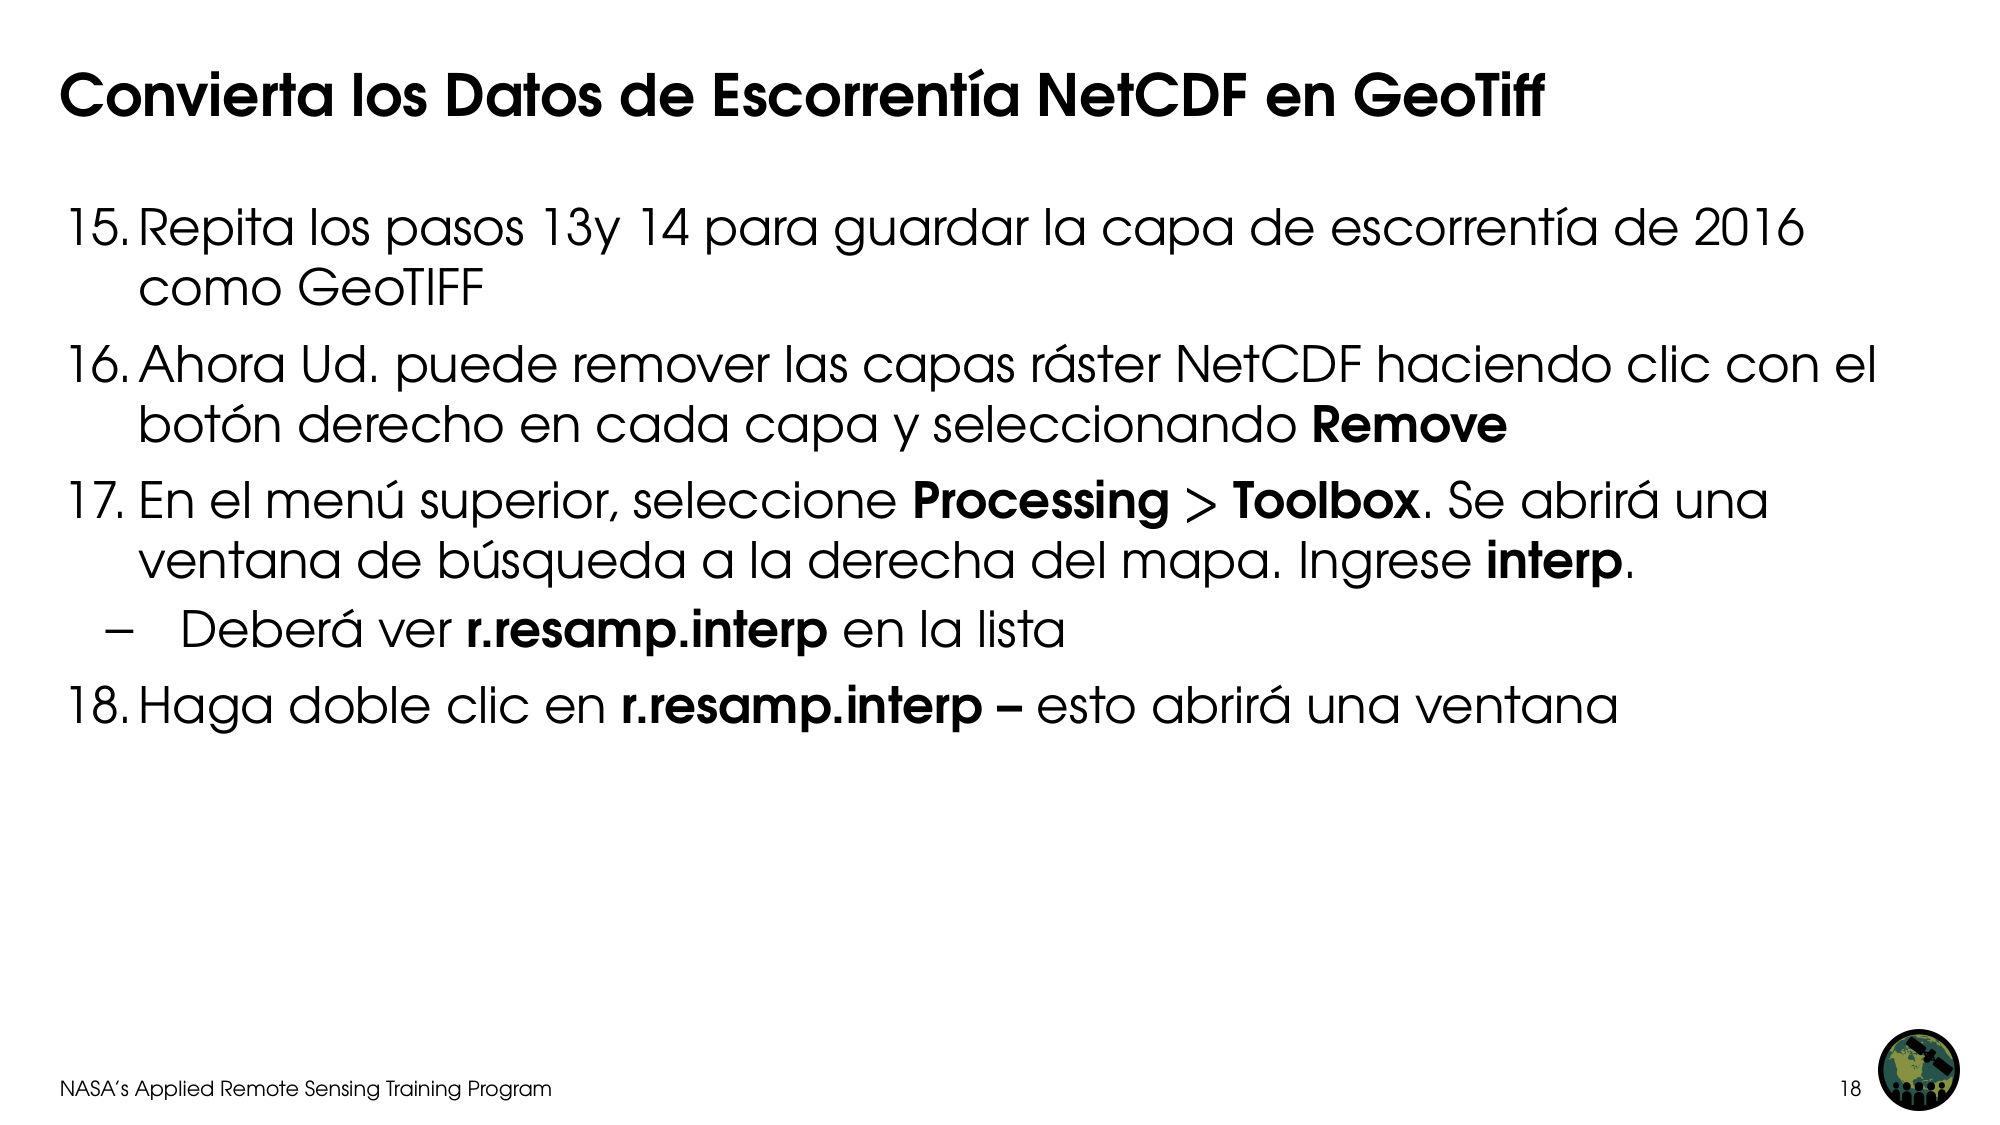

# Convierta los Datos de Escorrentía NetCDF en GeoTiff
Repita los pasos 13y 14 para guardar la capa de escorrentía de 2016 como GeoTIFF
Ahora Ud. puede remover las capas ráster NetCDF haciendo clic con el botón derecho en cada capa y seleccionando Remove
En el menú superior, seleccione Processing > Toolbox. Se abrirá una ventana de búsqueda a la derecha del mapa. Ingrese interp.
Deberá ver r.resamp.interp en la lista
Haga doble clic en r.resamp.interp – esto abrirá una ventana